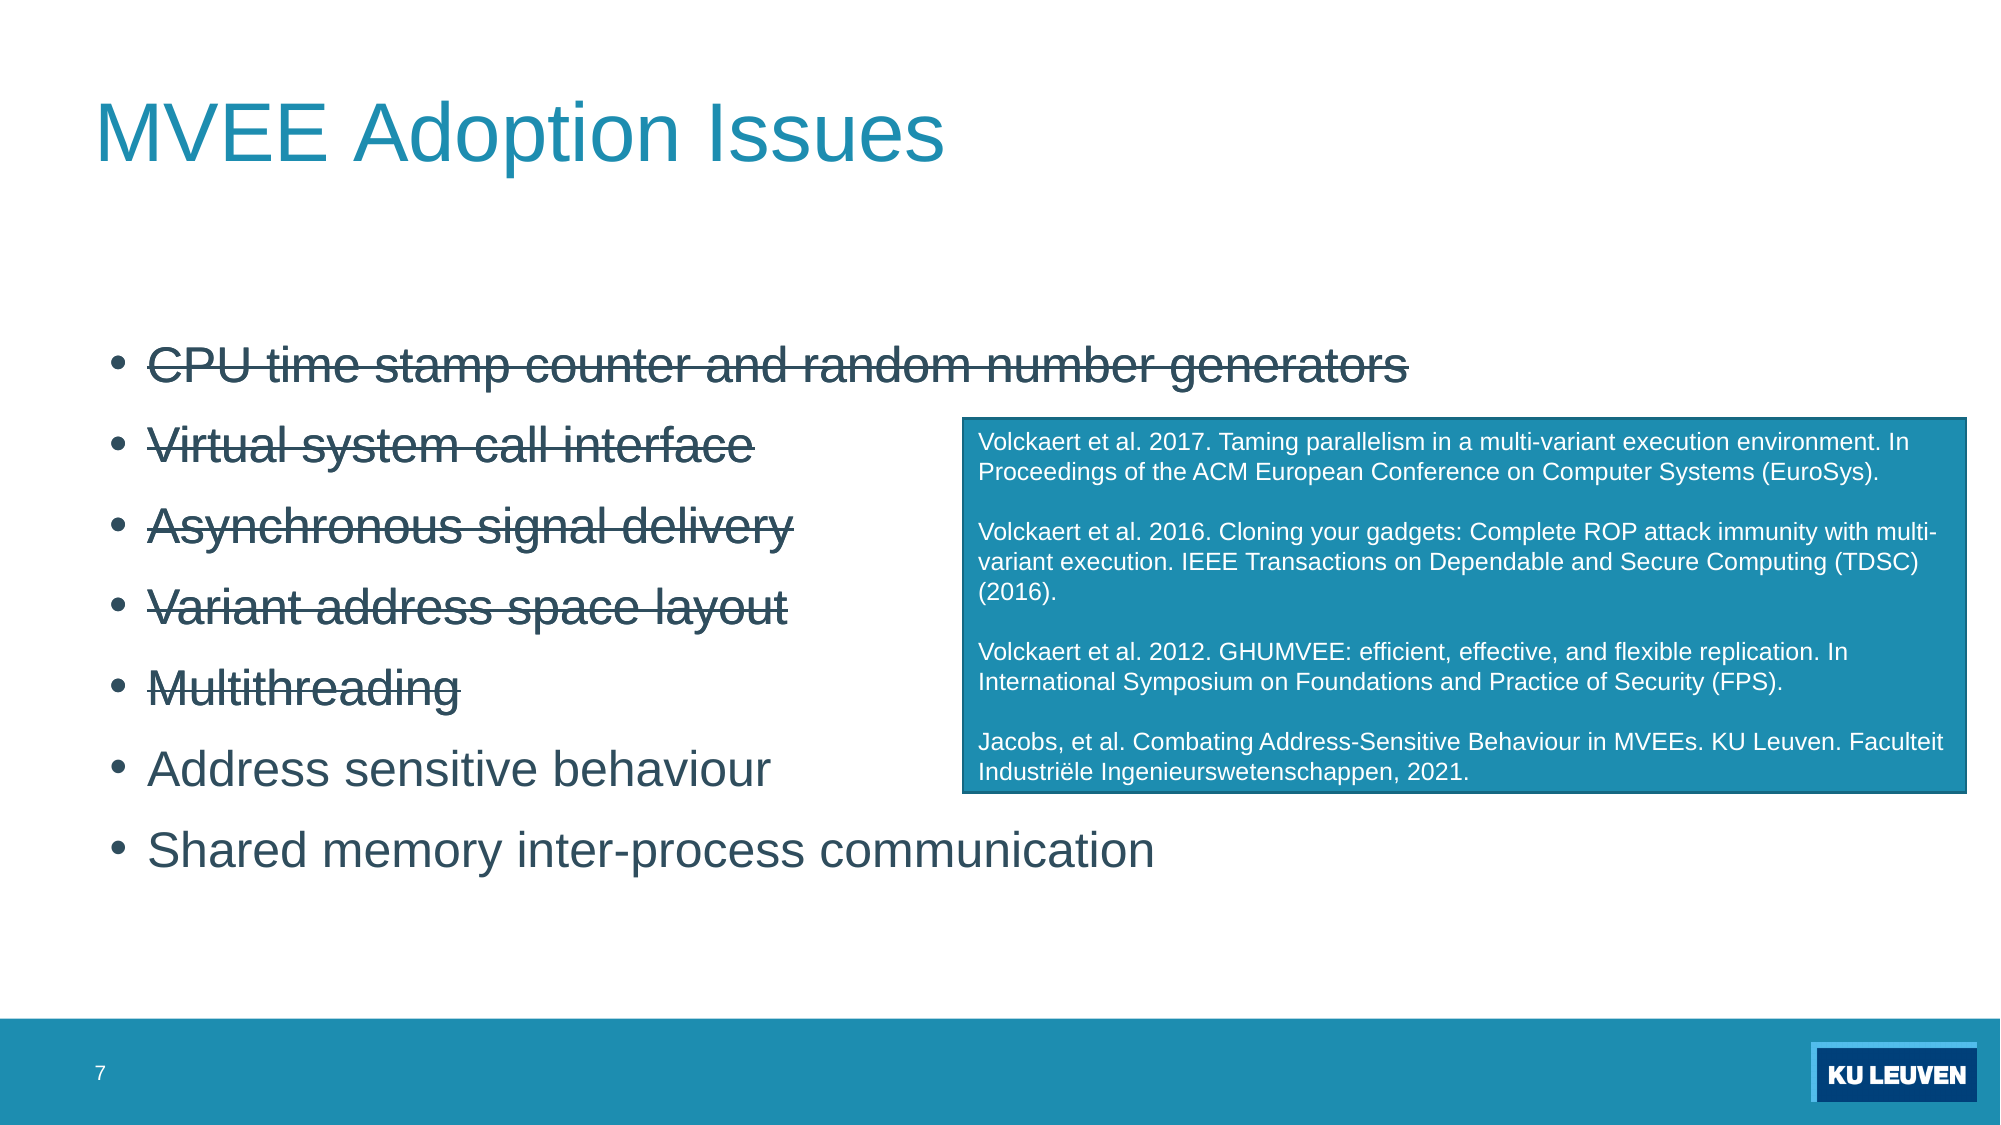

# MVEE Adoption Issues
CPU time stamp counter and random number generators
Virtual system call interface
Asynchronous signal delivery
Variant address space layout
Multithreading
Address sensitive behaviour
Shared memory inter-process communication
CPU time stamp counter and random number generators
Virtual system call interface
Asynchronous signal delivery
Variant address space layout
Multithreading
Volckaert et al. 2017. Taming parallelism in a multi-variant execution environment. In Proceedings of the ACM European Conference on Computer Systems (EuroSys).

Volckaert et al. 2016. Cloning your gadgets: Complete ROP attack immunity with multi-variant execution. IEEE Transactions on Dependable and Secure Computing (TDSC) (2016).

Volckaert et al. 2012. GHUMVEE: efficient, effective, and flexible replication. In International Symposium on Foundations and Practice of Security (FPS).

Jacobs, et al. Combating Address-Sensitive Behaviour in MVEEs. KU Leuven. Faculteit Industriële Ingenieurswetenschappen, 2021.
7